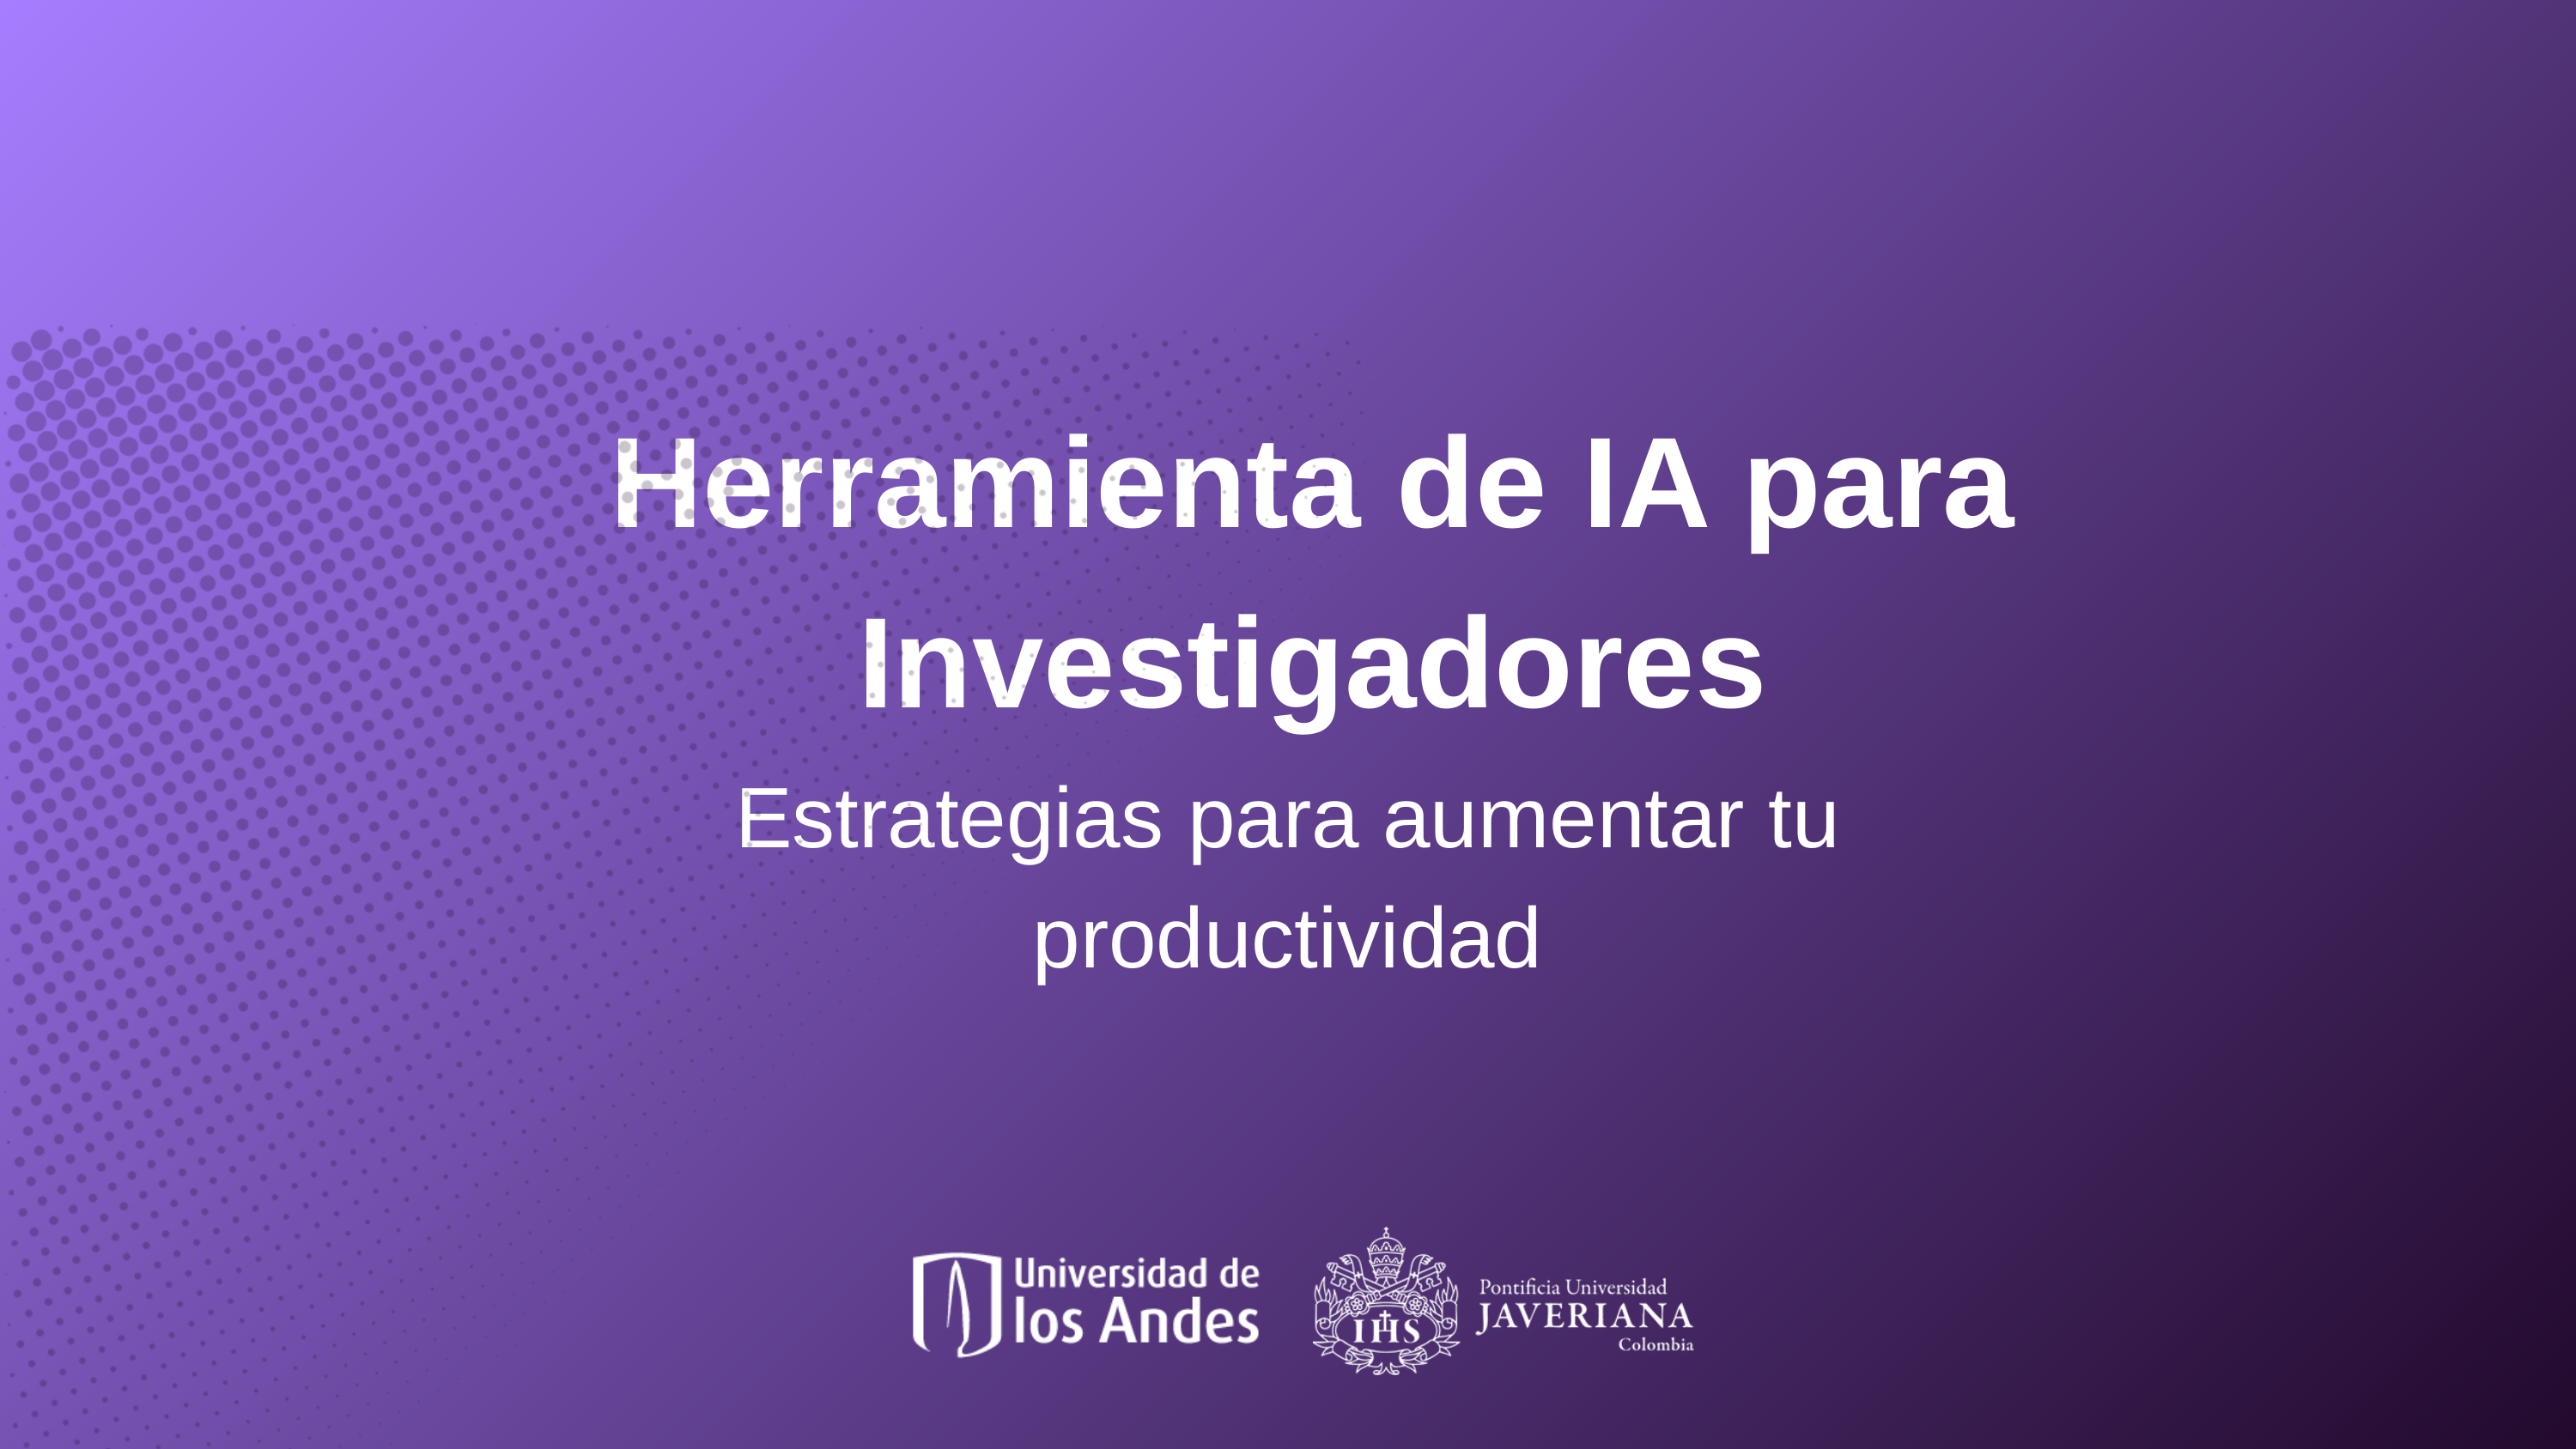

Herramienta de IA para Investigadores
Estrategias para aumentar tu productividad